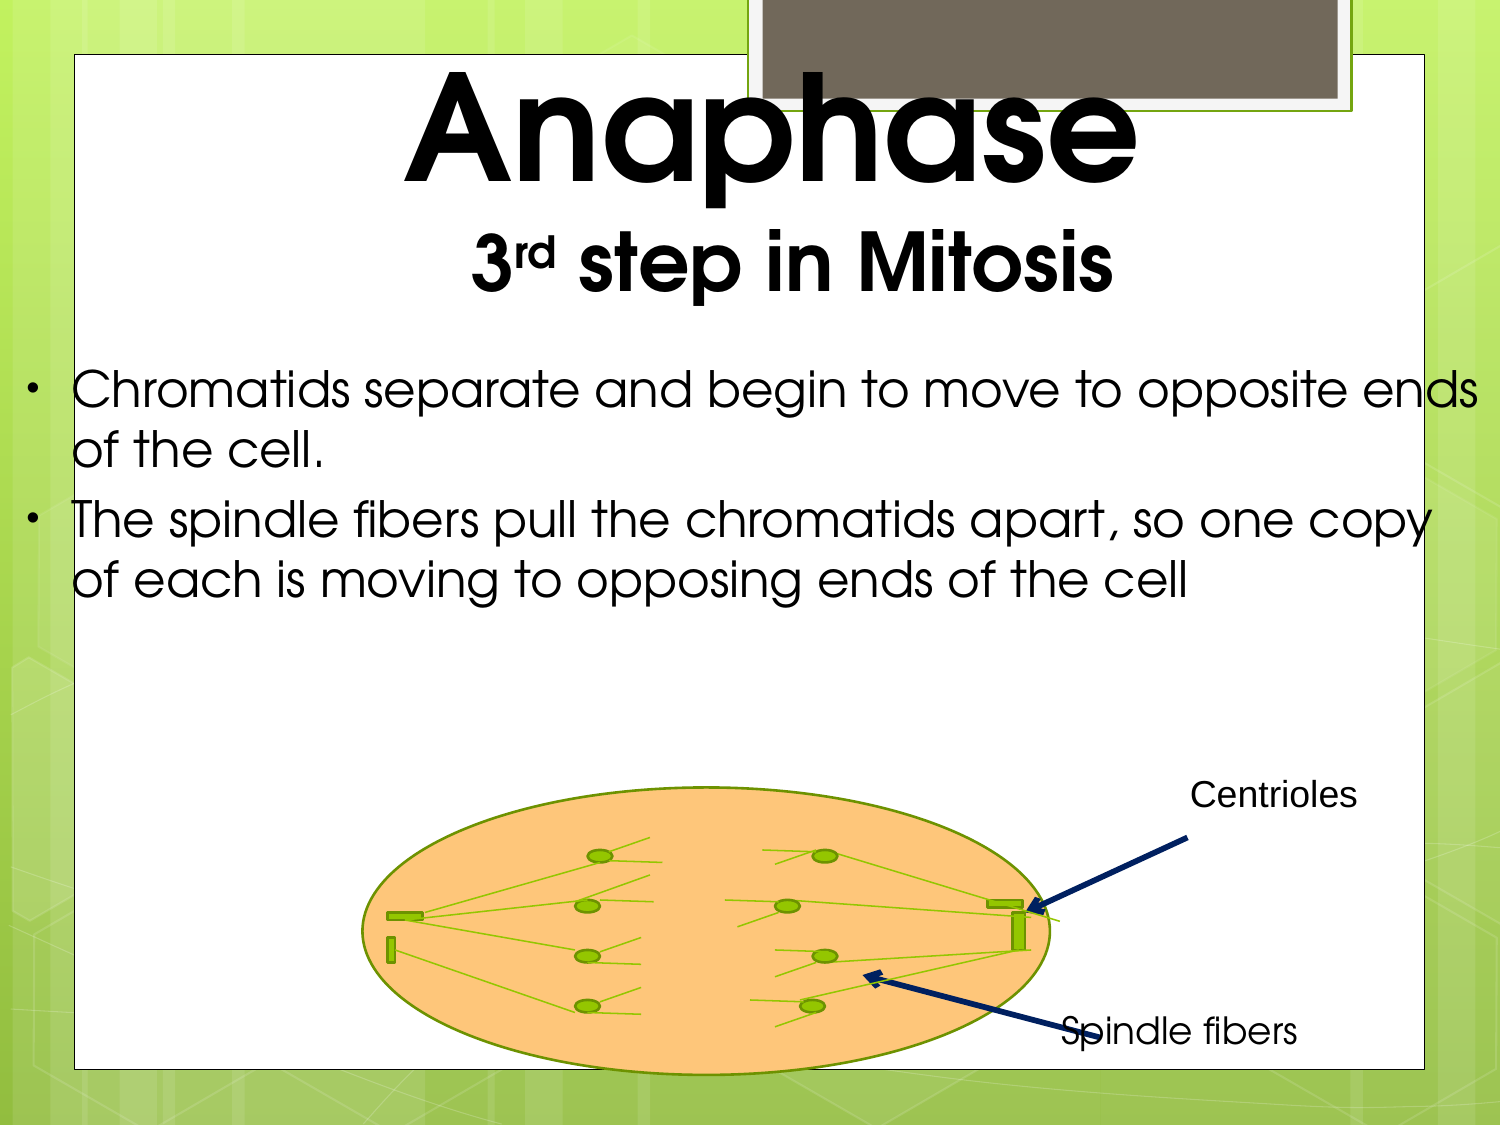

# Anaphase 3rd step in Mitosis
Chromatids separate and begin to move to opposite ends of the cell.
The spindle fibers pull the chromatids apart, so one copy of each is moving to opposing ends of the cell
Centrioles

Spindle fibers